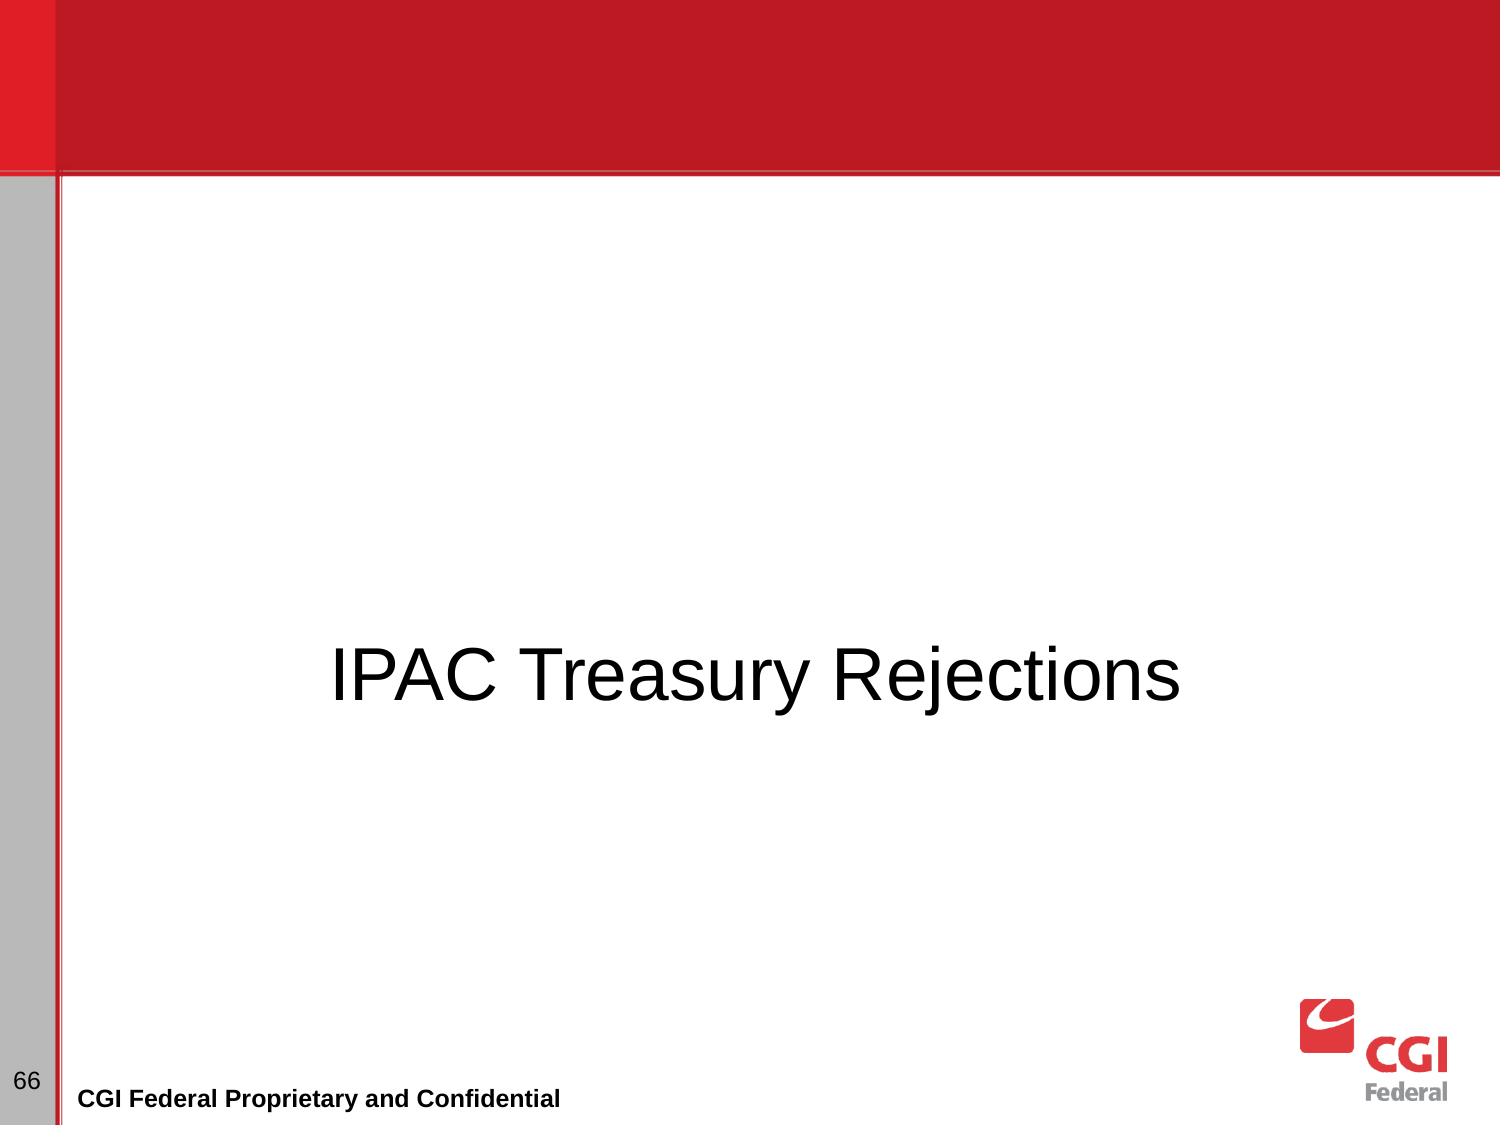

IPAC Treasury Rejections
# Dunning
66
CGI Federal Proprietary and Confidential